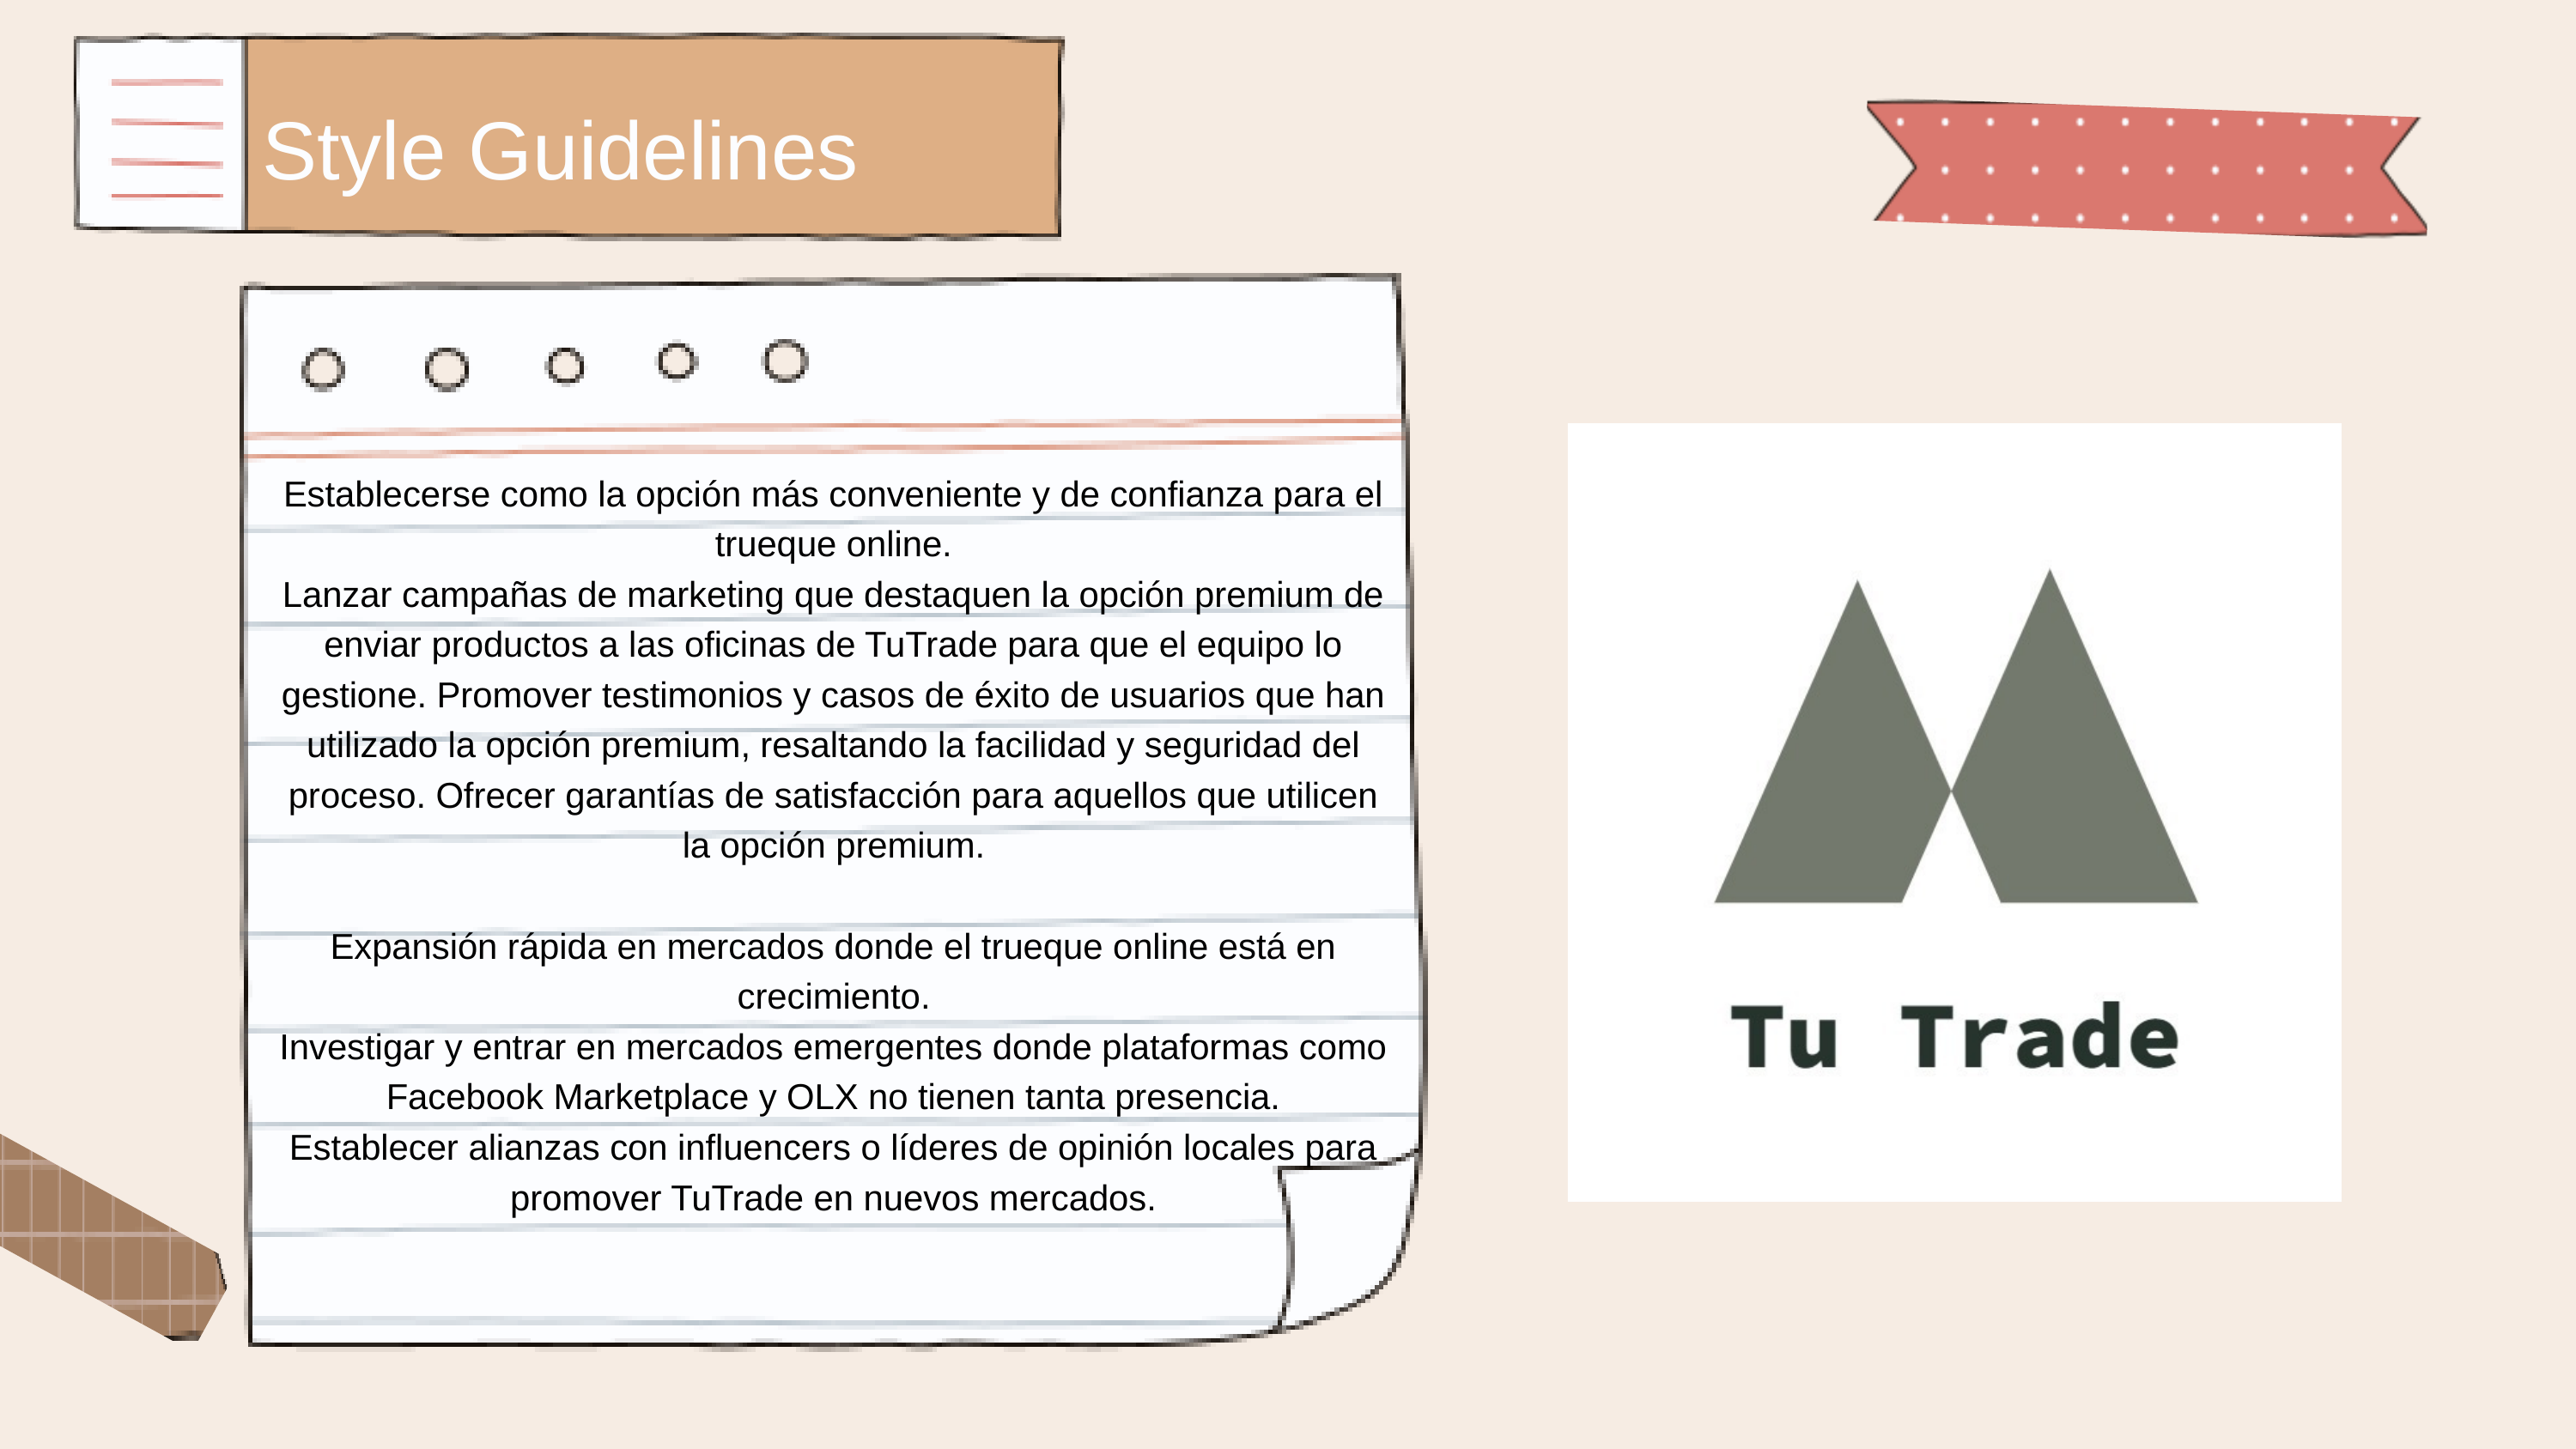

Style Guidelines

Establecerse como la opción más conveniente y de confianza para el trueque online.
Lanzar campañas de marketing que destaquen la opción premium de enviar productos a las oficinas de TuTrade para que el equipo lo gestione. Promover testimonios y casos de éxito de usuarios que han utilizado la opción premium, resaltando la facilidad y seguridad del proceso. Ofrecer garantías de satisfacción para aquellos que utilicen la opción premium.

Expansión rápida en mercados donde el trueque online está en crecimiento.
Investigar y entrar en mercados emergentes donde plataformas como Facebook Marketplace y OLX no tienen tanta presencia.
Establecer alianzas con influencers o líderes de opinión locales para promover TuTrade en nuevos mercados.